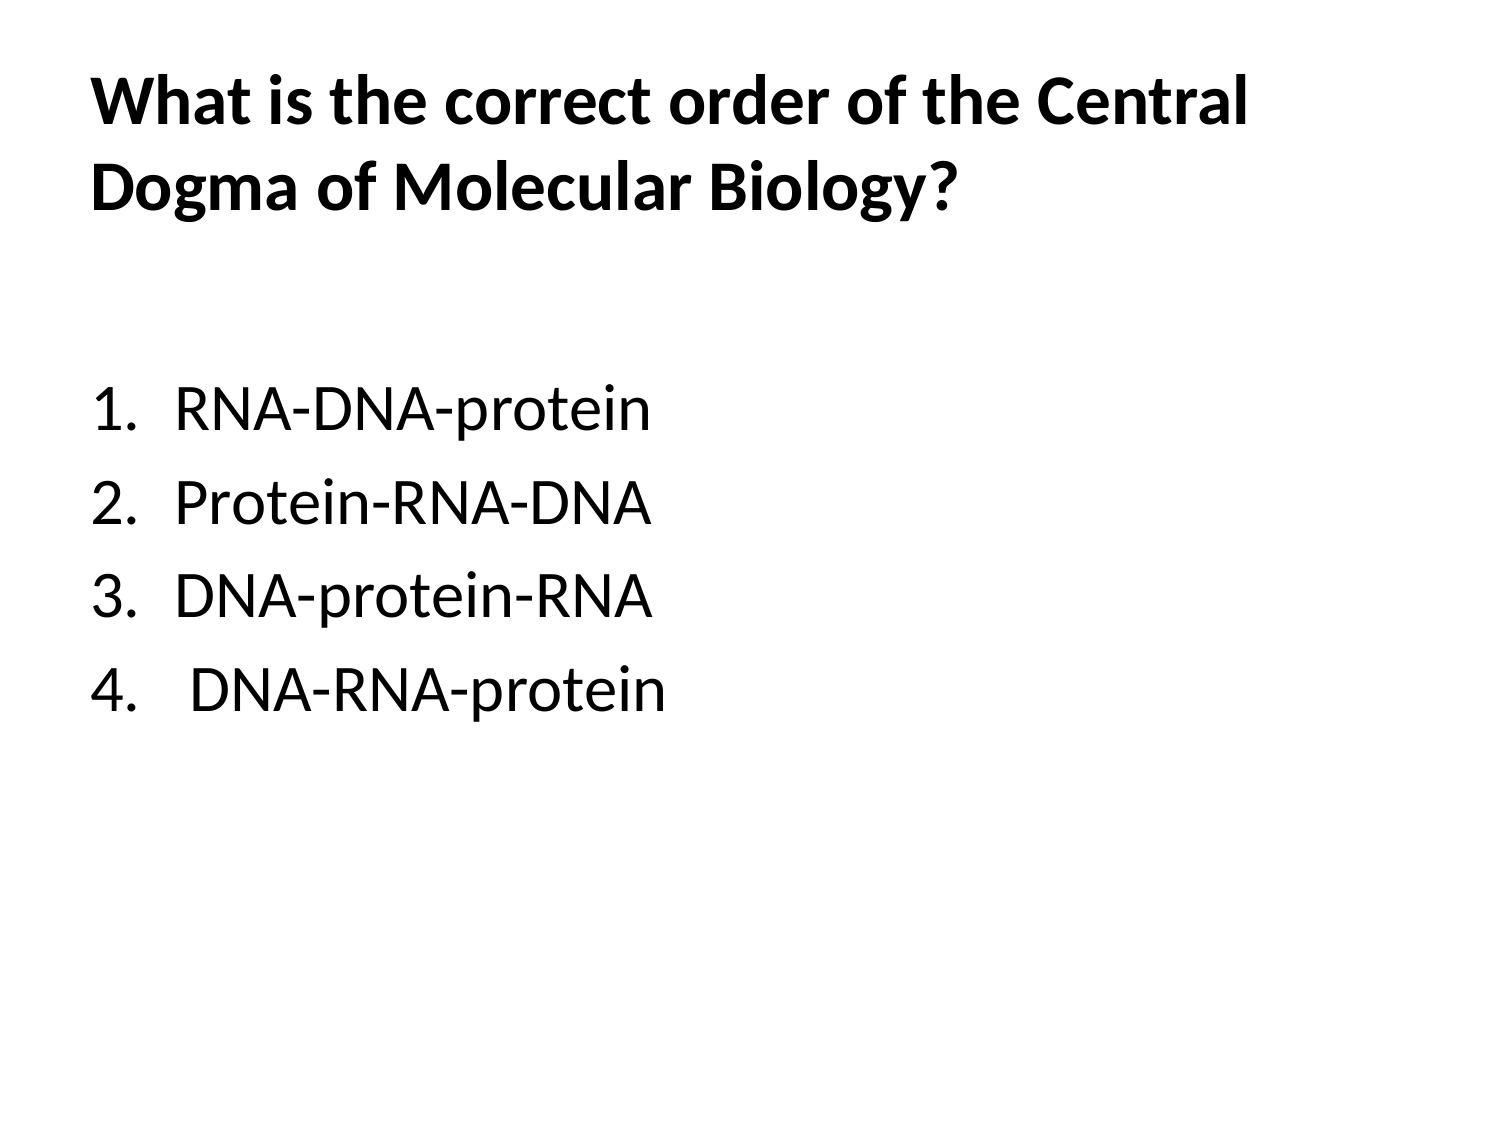

# What is the correct order of the Central Dogma of Molecular Biology?
RNA-DNA-protein
Protein-RNA-DNA
DNA-protein-RNA
 DNA-RNA-protein